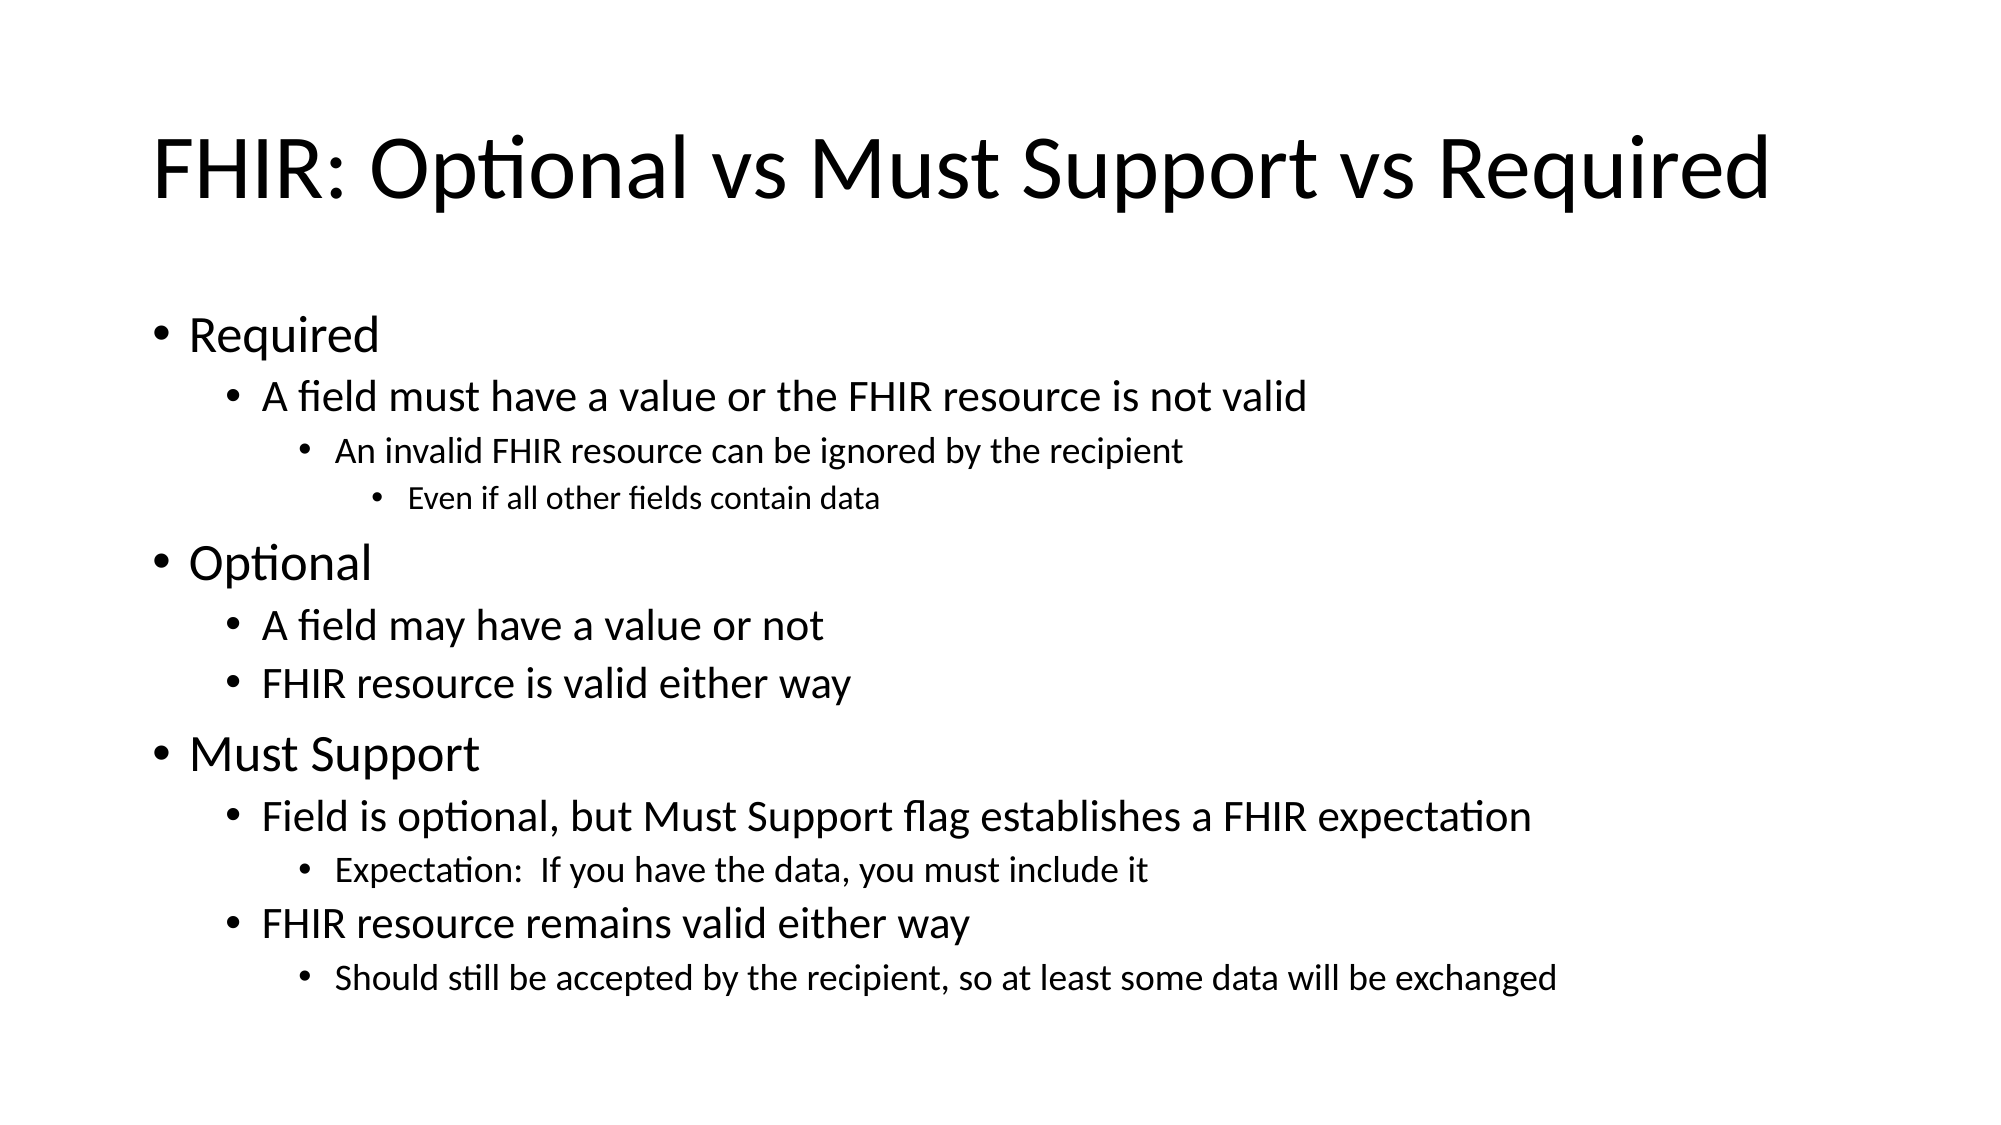

# FHIR: Optional vs Must Support vs Required
Required
A field must have a value or the FHIR resource is not valid
An invalid FHIR resource can be ignored by the recipient
Even if all other fields contain data
Optional
A field may have a value or not
FHIR resource is valid either way
Must Support
Field is optional, but Must Support flag establishes a FHIR expectation
Expectation:  If you have the data, you must include it
FHIR resource remains valid either way
Should still be accepted by the recipient, so at least some data will be exchanged